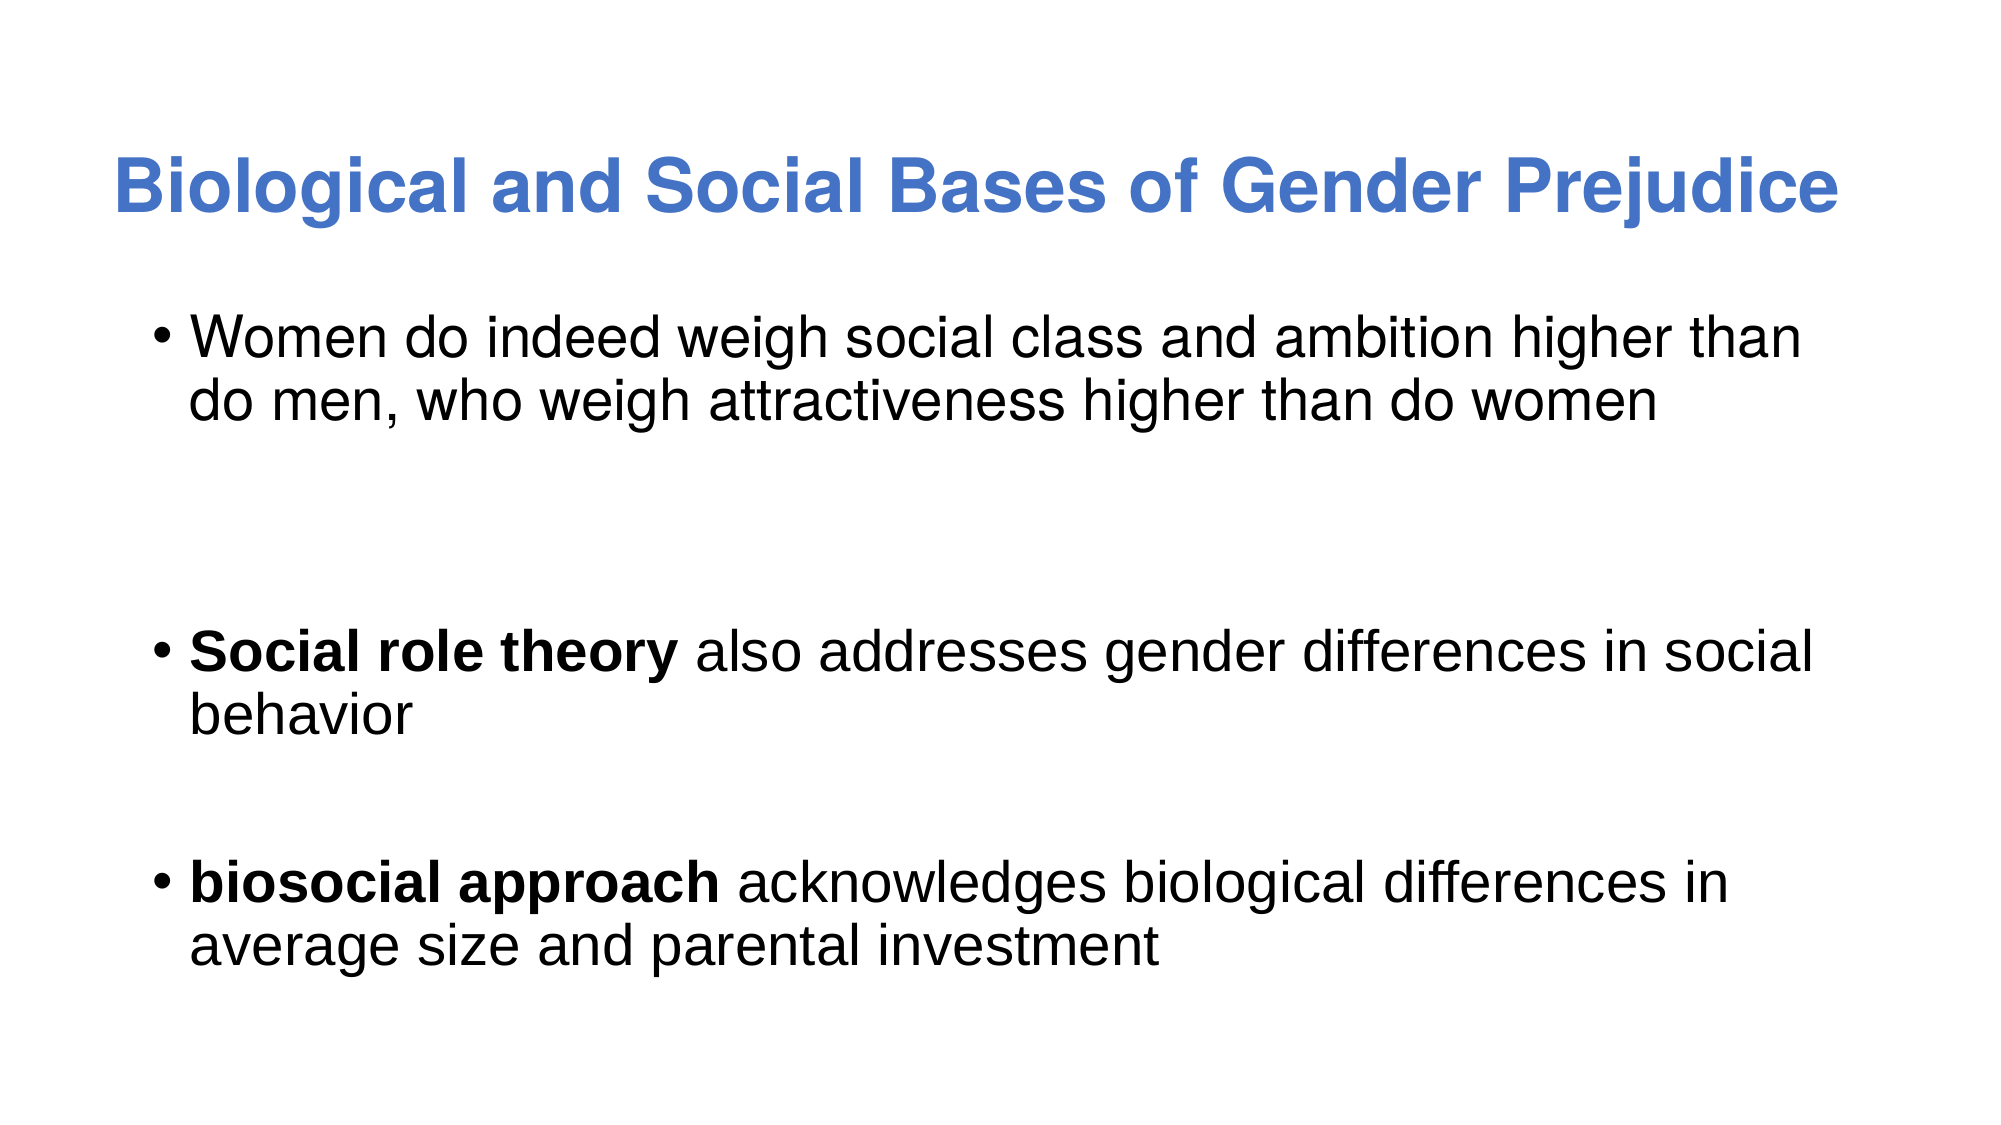

# Biological and Social Bases of Gender Prejudice
Women do indeed weigh social class and ambition higher than do men, who weigh attractiveness higher than do women

Social role theory also addresses gender differences in social behavior

biosocial approach acknowledges biological differences in average size and parental investment